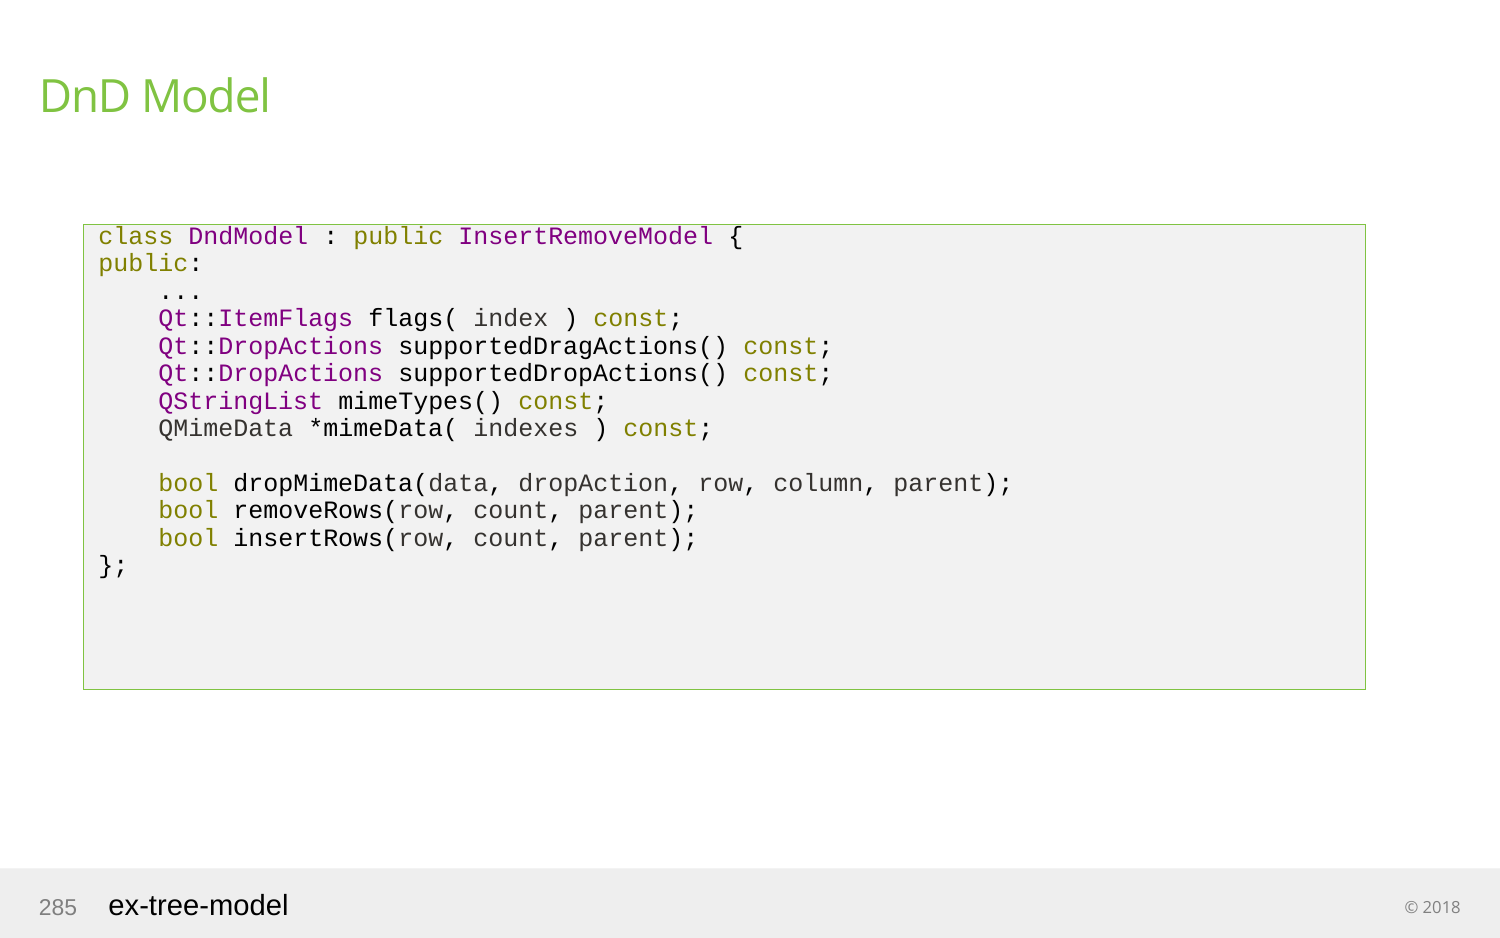

# DnD Model
class DndModel : public InsertRemoveModel {
public:
    ...
    Qt::ItemFlags flags( index ) const;
    Qt::DropActions supportedDragActions() const;
    Qt::DropActions supportedDropActions() const;
    QStringList mimeTypes() const;
    QMimeData *mimeData( indexes ) const;

    bool dropMimeData(data, dropAction, row, column, parent);
    bool removeRows(row, count, parent);
    bool insertRows(row, count, parent);
};
285
ex-tree-model
© 2018